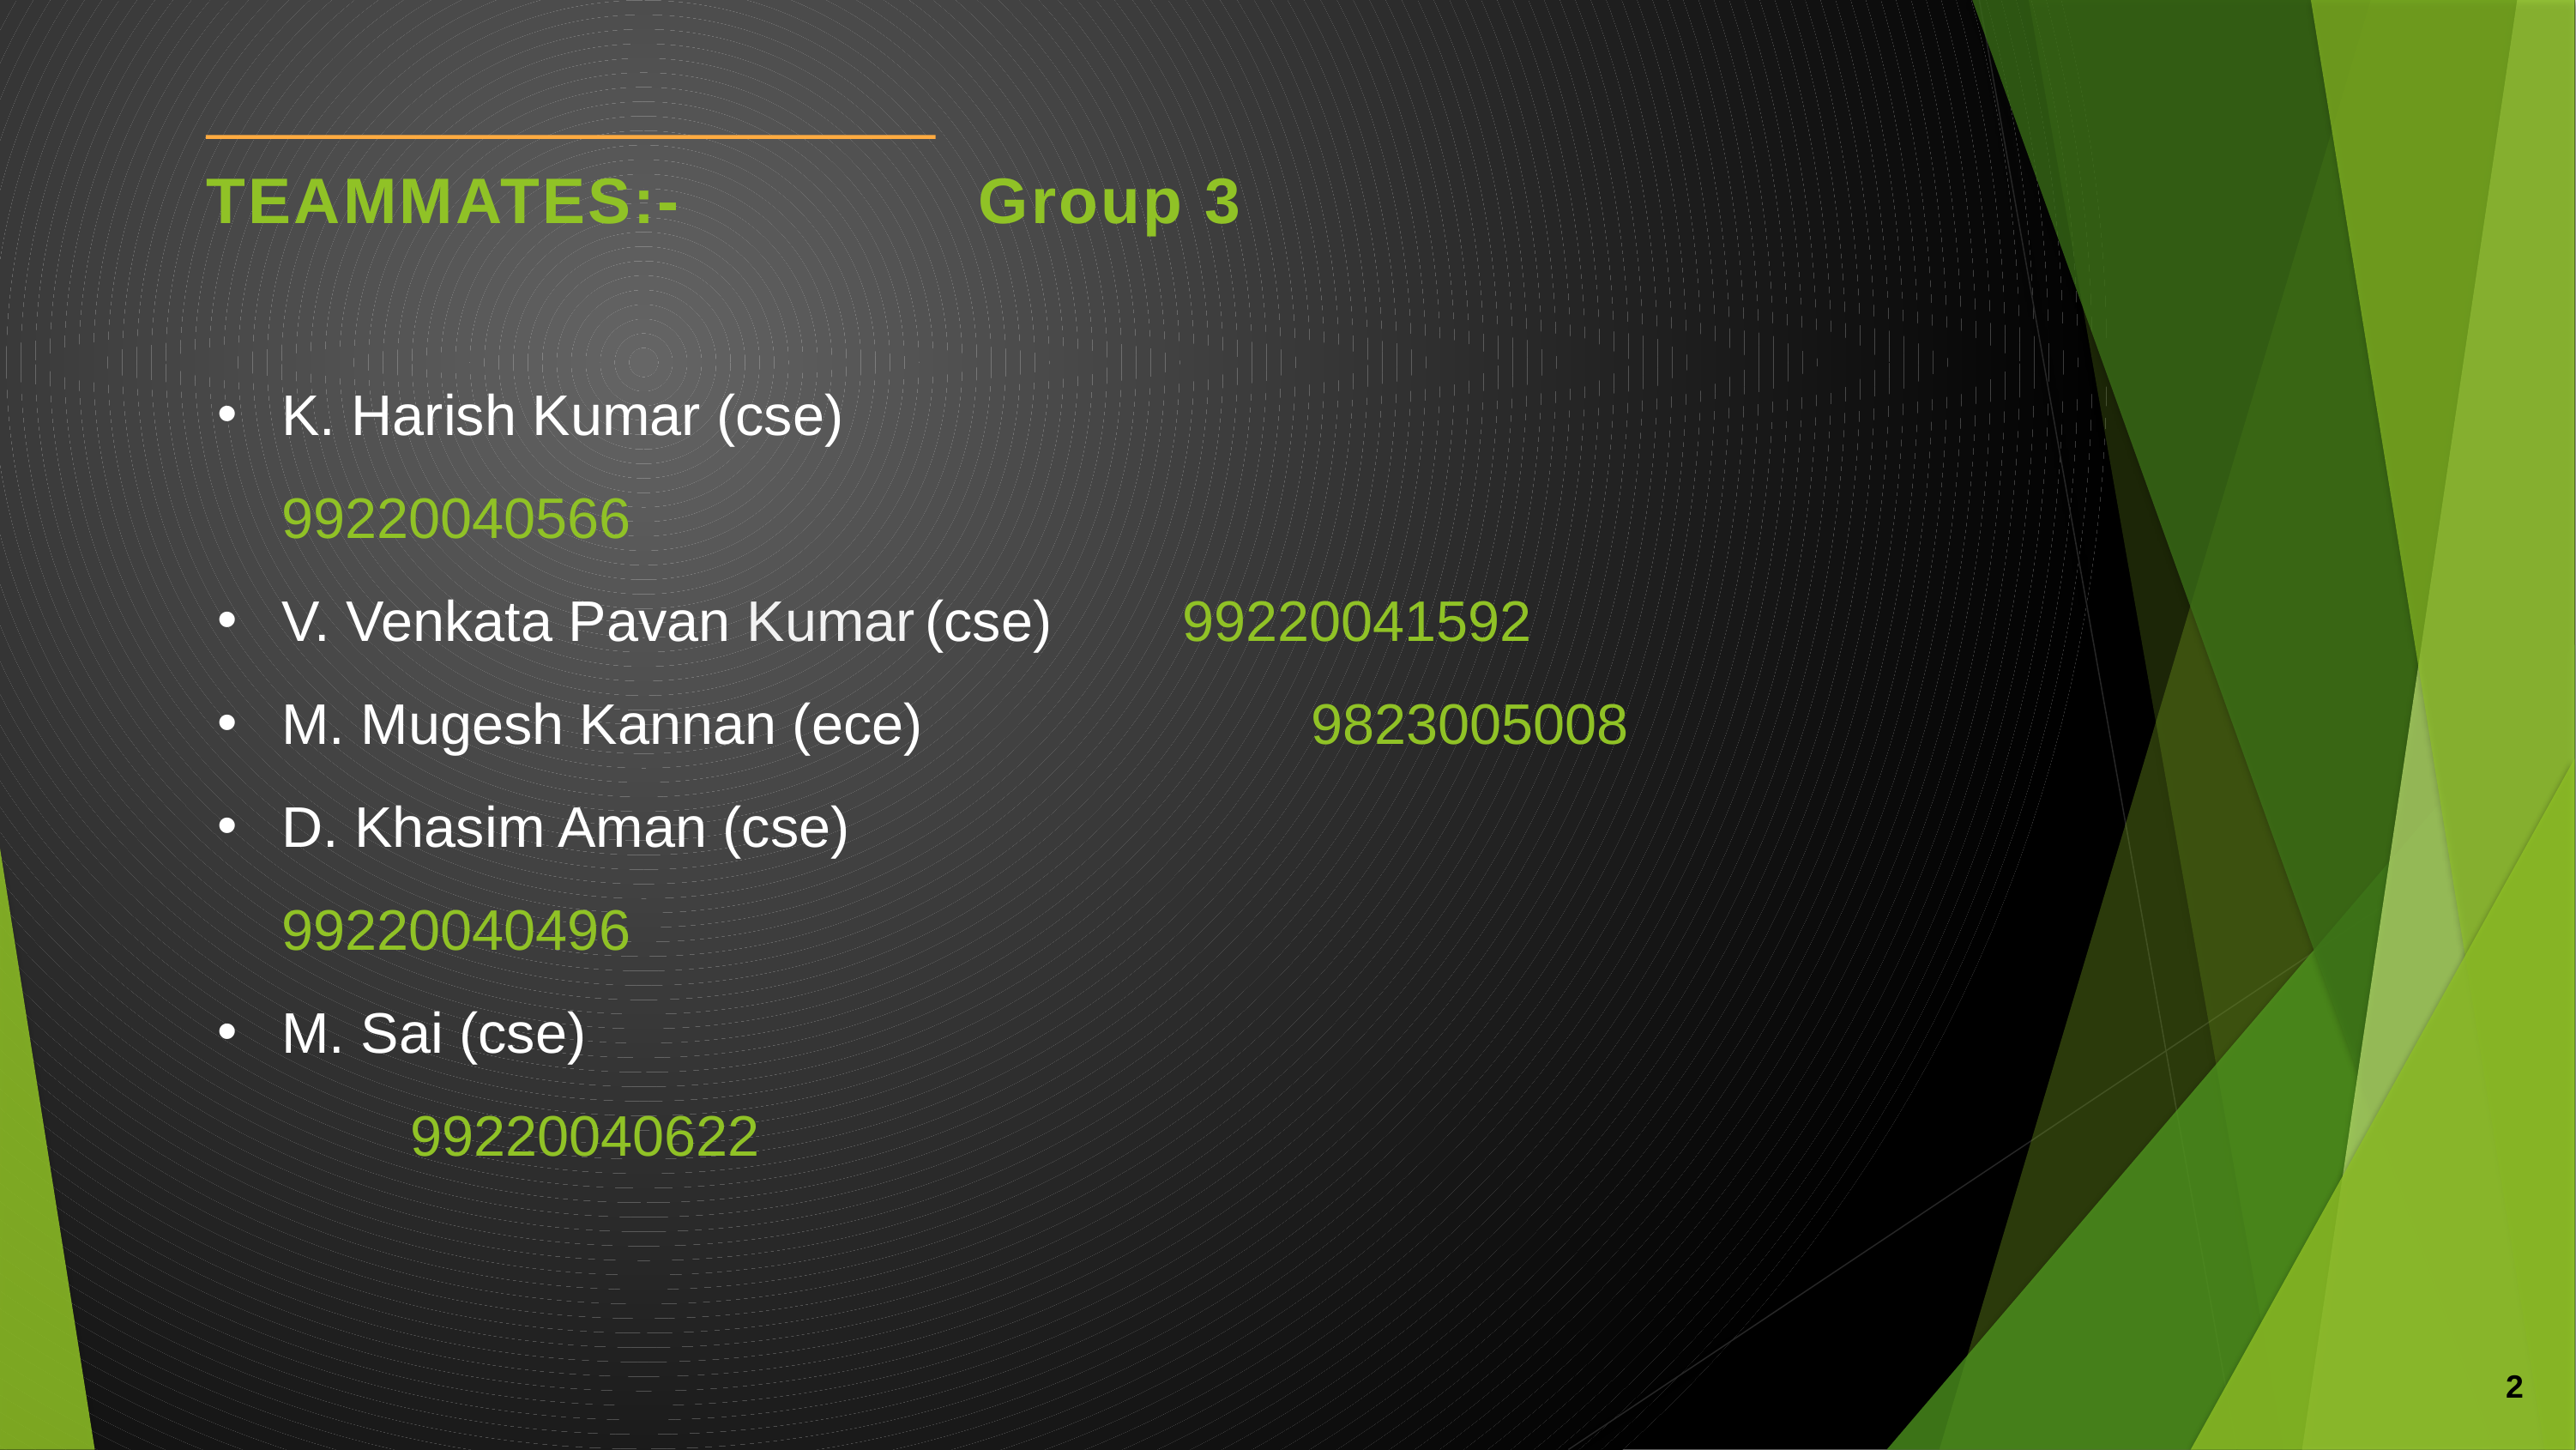

# TEAMMATES:-			Group 3
K. Harish Kumar (cse)					99220040566
V. Venkata Pavan Kumar	(cse)		99220041592
M. Mugesh Kannan (ece)				9823005008
D. Khasim Aman (cse)					99220040496
M. Sai (cse)									99220040622
2